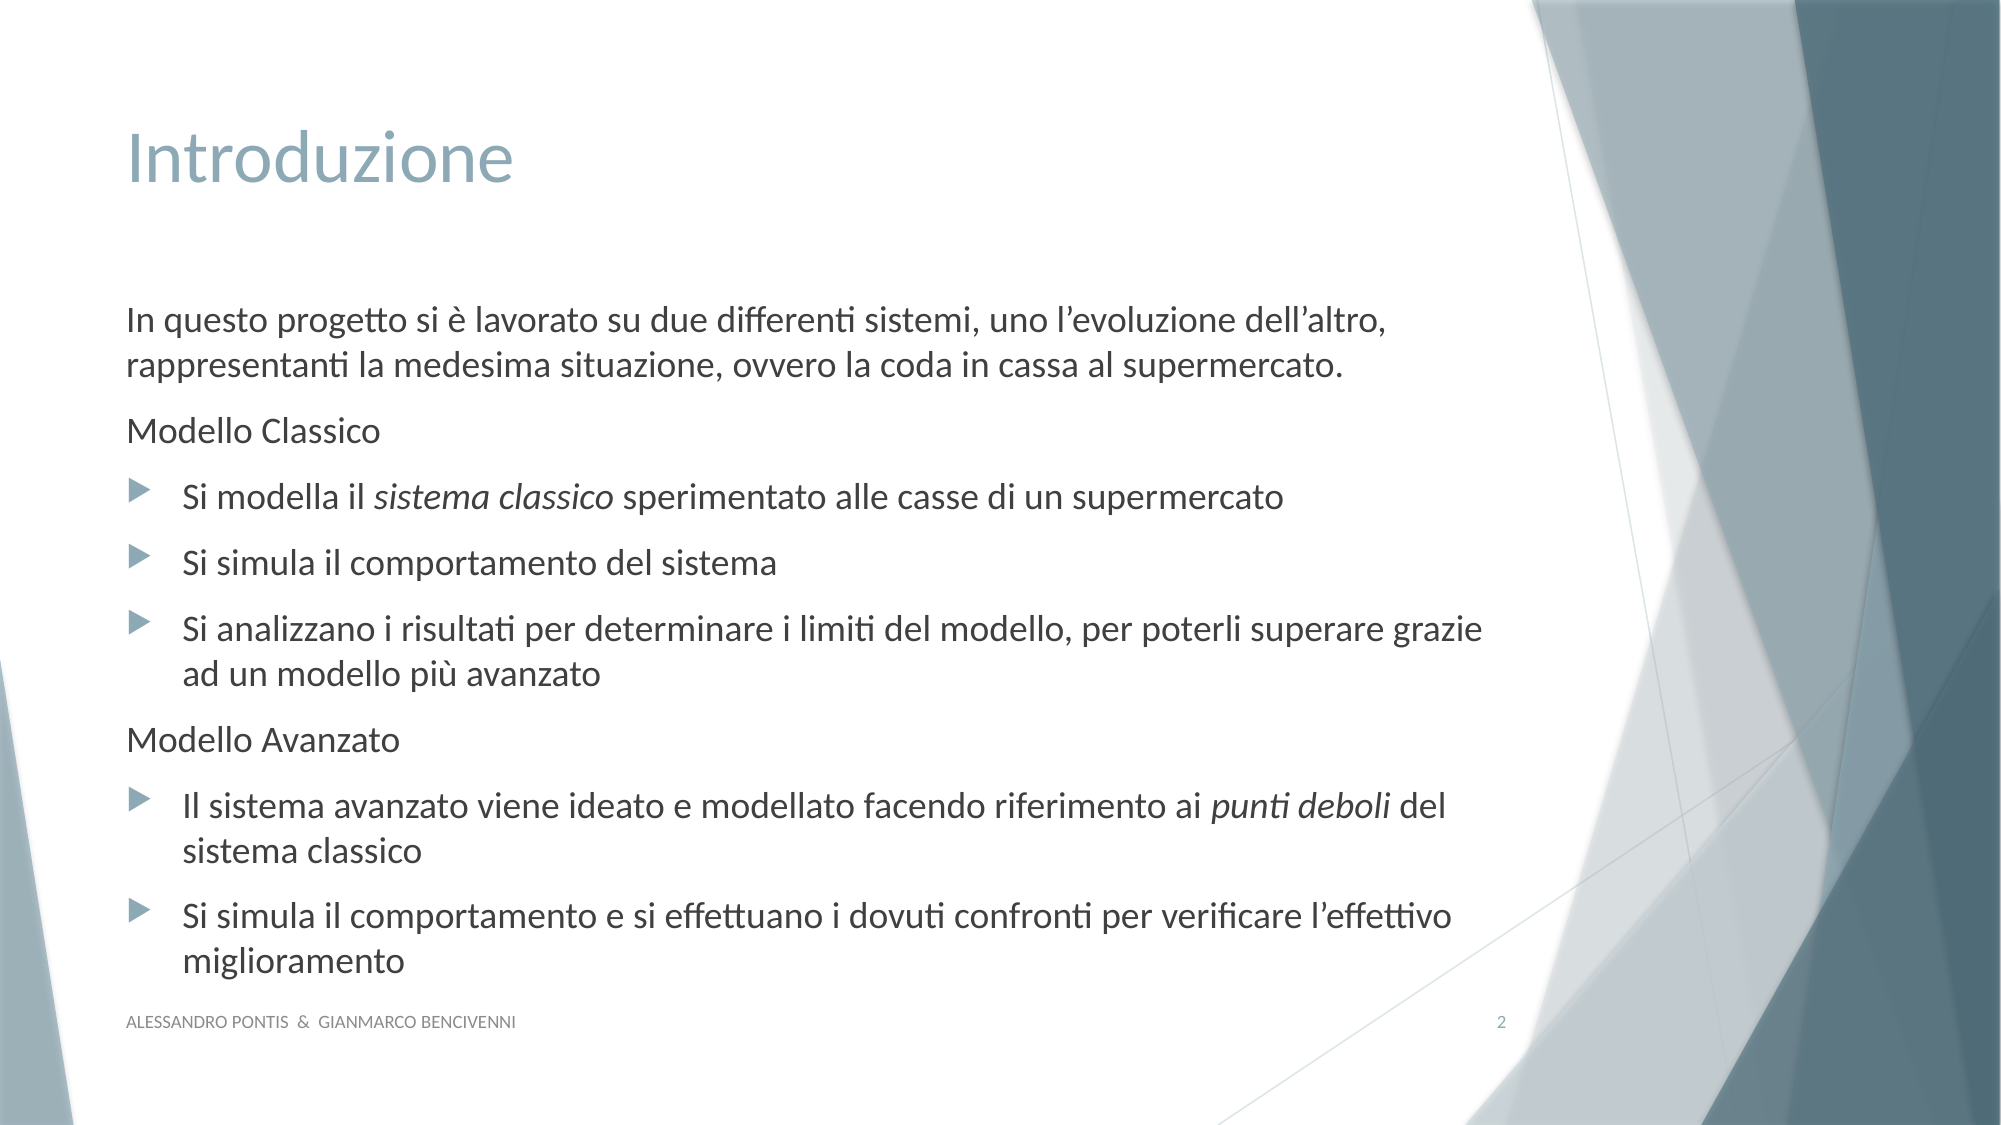

# Introduzione
In questo progetto si è lavorato su due differenti sistemi, uno l’evoluzione dell’altro, rappresentanti la medesima situazione, ovvero la coda in cassa al supermercato.
Modello Classico
Si modella il sistema classico sperimentato alle casse di un supermercato
Si simula il comportamento del sistema
Si analizzano i risultati per determinare i limiti del modello, per poterli superare grazie ad un modello più avanzato
Modello Avanzato
Il sistema avanzato viene ideato e modellato facendo riferimento ai punti deboli del sistema classico
Si simula il comportamento e si effettuano i dovuti confronti per verificare l’effettivo miglioramento
ALESSANDRO PONTIS  &  GIANMARCO BENCIVENNI
2